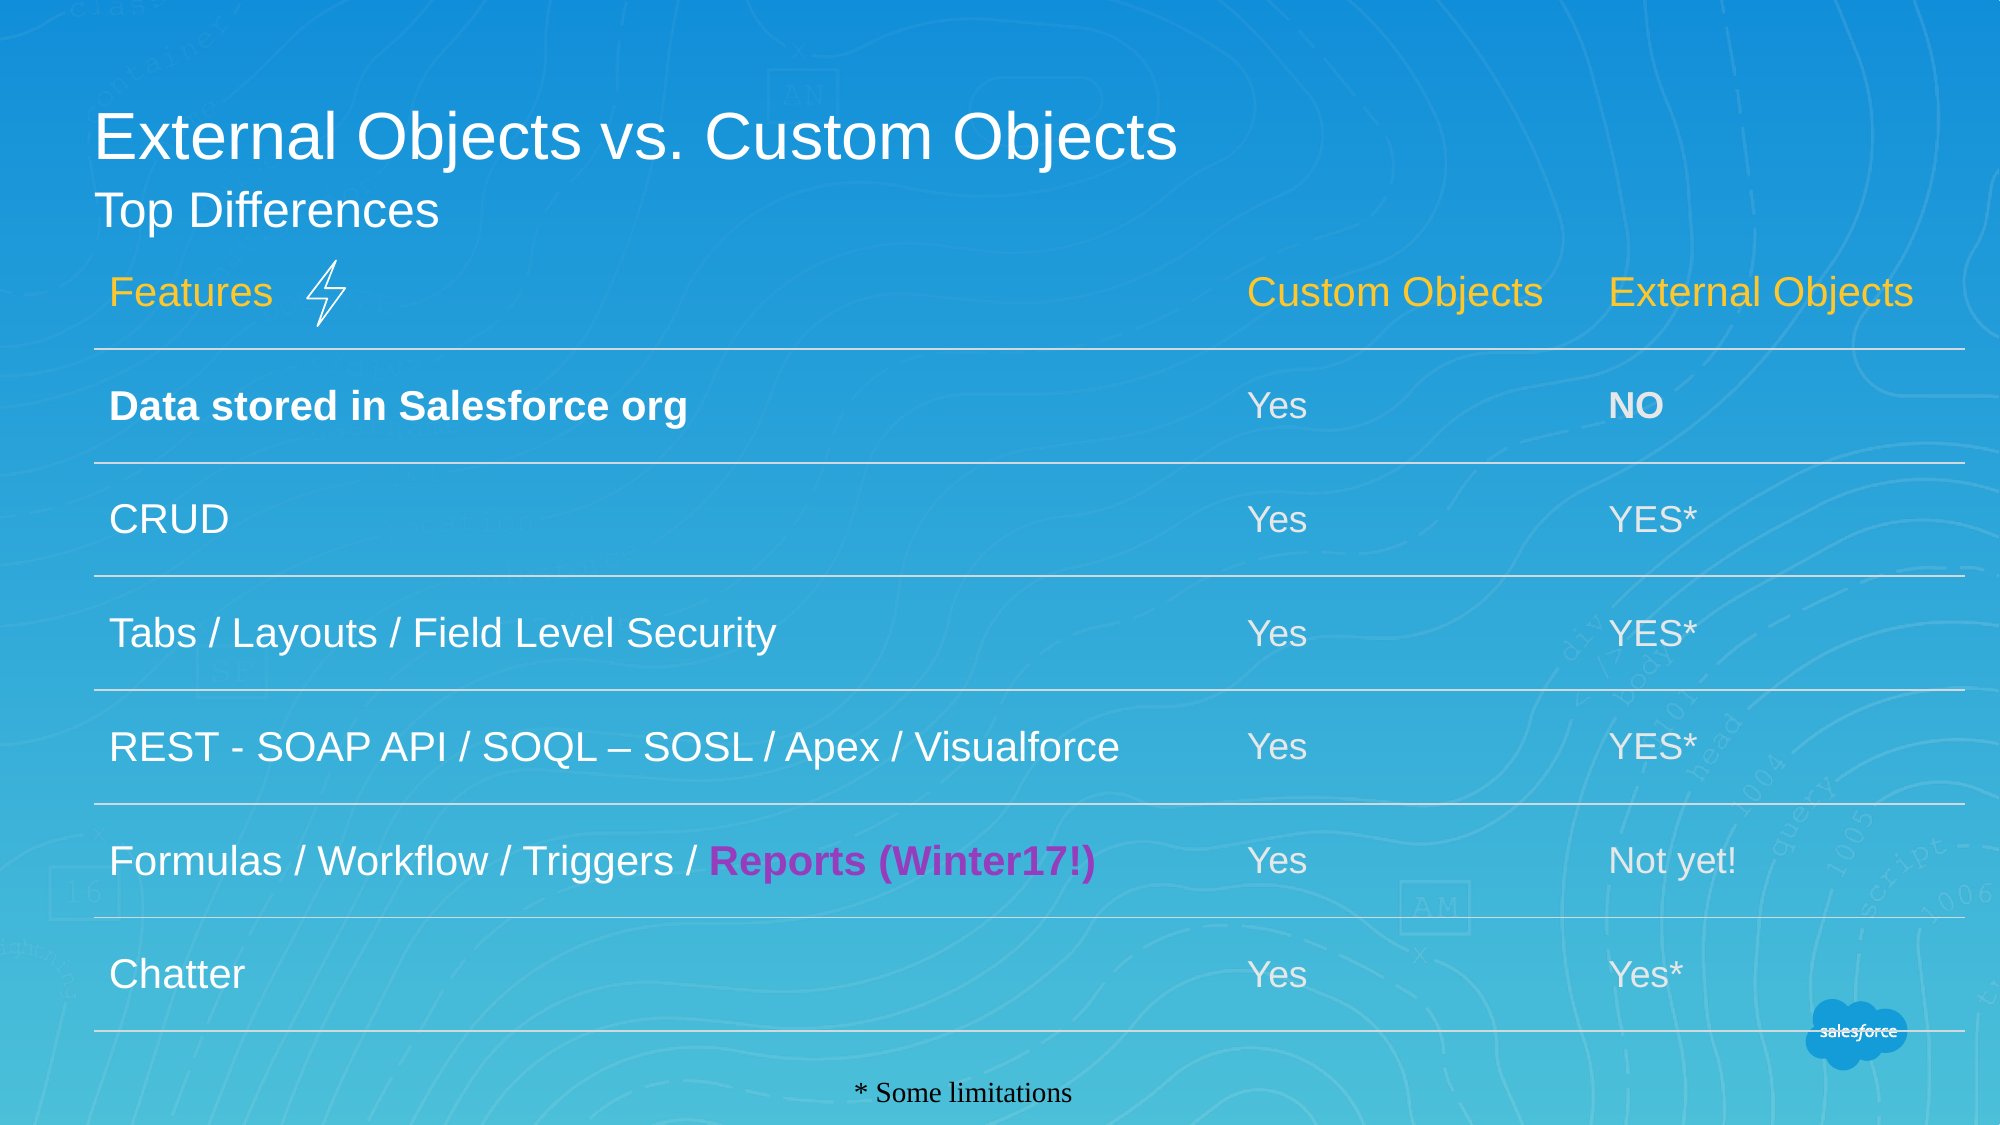

# External Objects vs. Custom Objects
Top Differences
| Features | Custom Objects | External Objects |
| --- | --- | --- |
| Data stored in Salesforce org | Yes | NO |
| CRUD | Yes | YES\* |
| Tabs / Layouts / Field Level Security | Yes | YES\* |
| REST - SOAP API / SOQL – SOSL / Apex / Visualforce | Yes | YES\* |
| Formulas / Workflow / Triggers / Reports (Winter17!) | Yes | Not yet! |
| Chatter | Yes | Yes\* |

* Some limitations